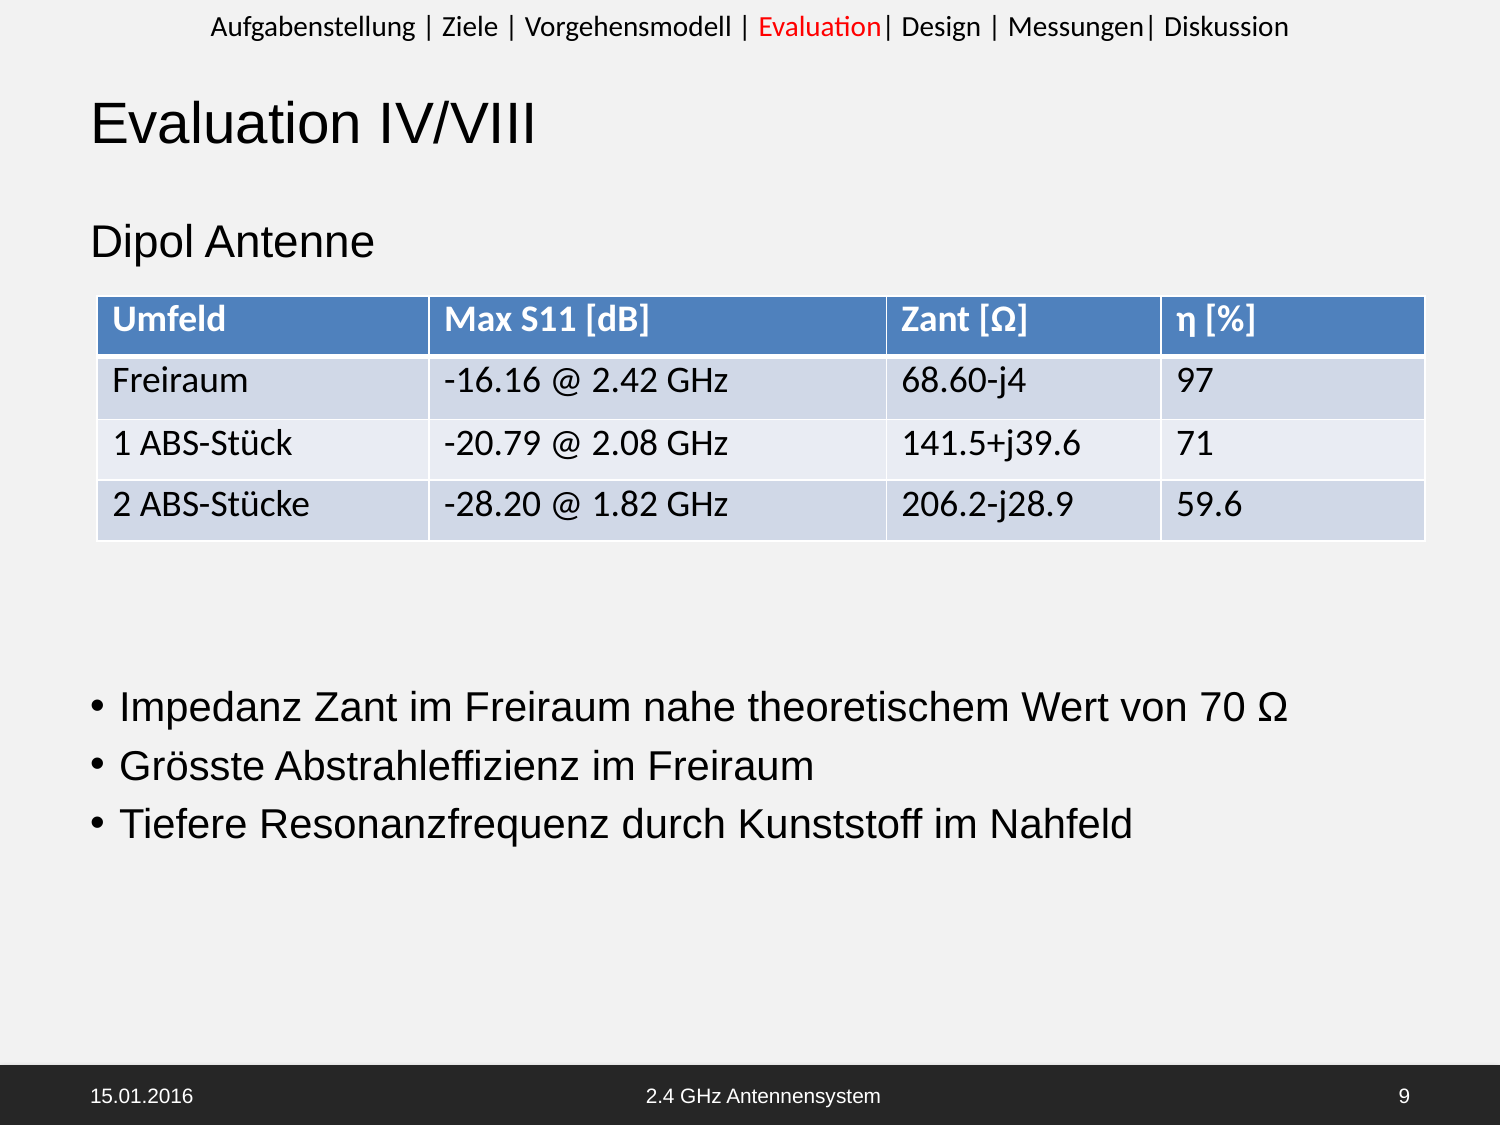

Aufgabenstellung | Ziele | Vorgehensmodell | Evaluation| Design | Messungen| Diskussion
# Evaluation IV/VIII
Dipol Antenne

Impedanz Zant im Freiraum nahe theoretischem Wert von 70 Ω
Grösste Abstrahleffizienz im Freiraum
Tiefere Resonanzfrequenz durch Kunststoff im Nahfeld
| Umfeld | Max S11 [dB] | Zant [Ω] | η [%] |
| --- | --- | --- | --- |
| Freiraum | -16.16 @ 2.42 GHz | 68.60-j4 | 97 |
| 1 ABS-Stück | -20.79 @ 2.08 GHz | 141.5+j39.6 | 71 |
| 2 ABS-Stücke | -28.20 @ 1.82 GHz | 206.2-j28.9 | 59.6 |
15.01.2016
2.4 GHz Antennensystem
9